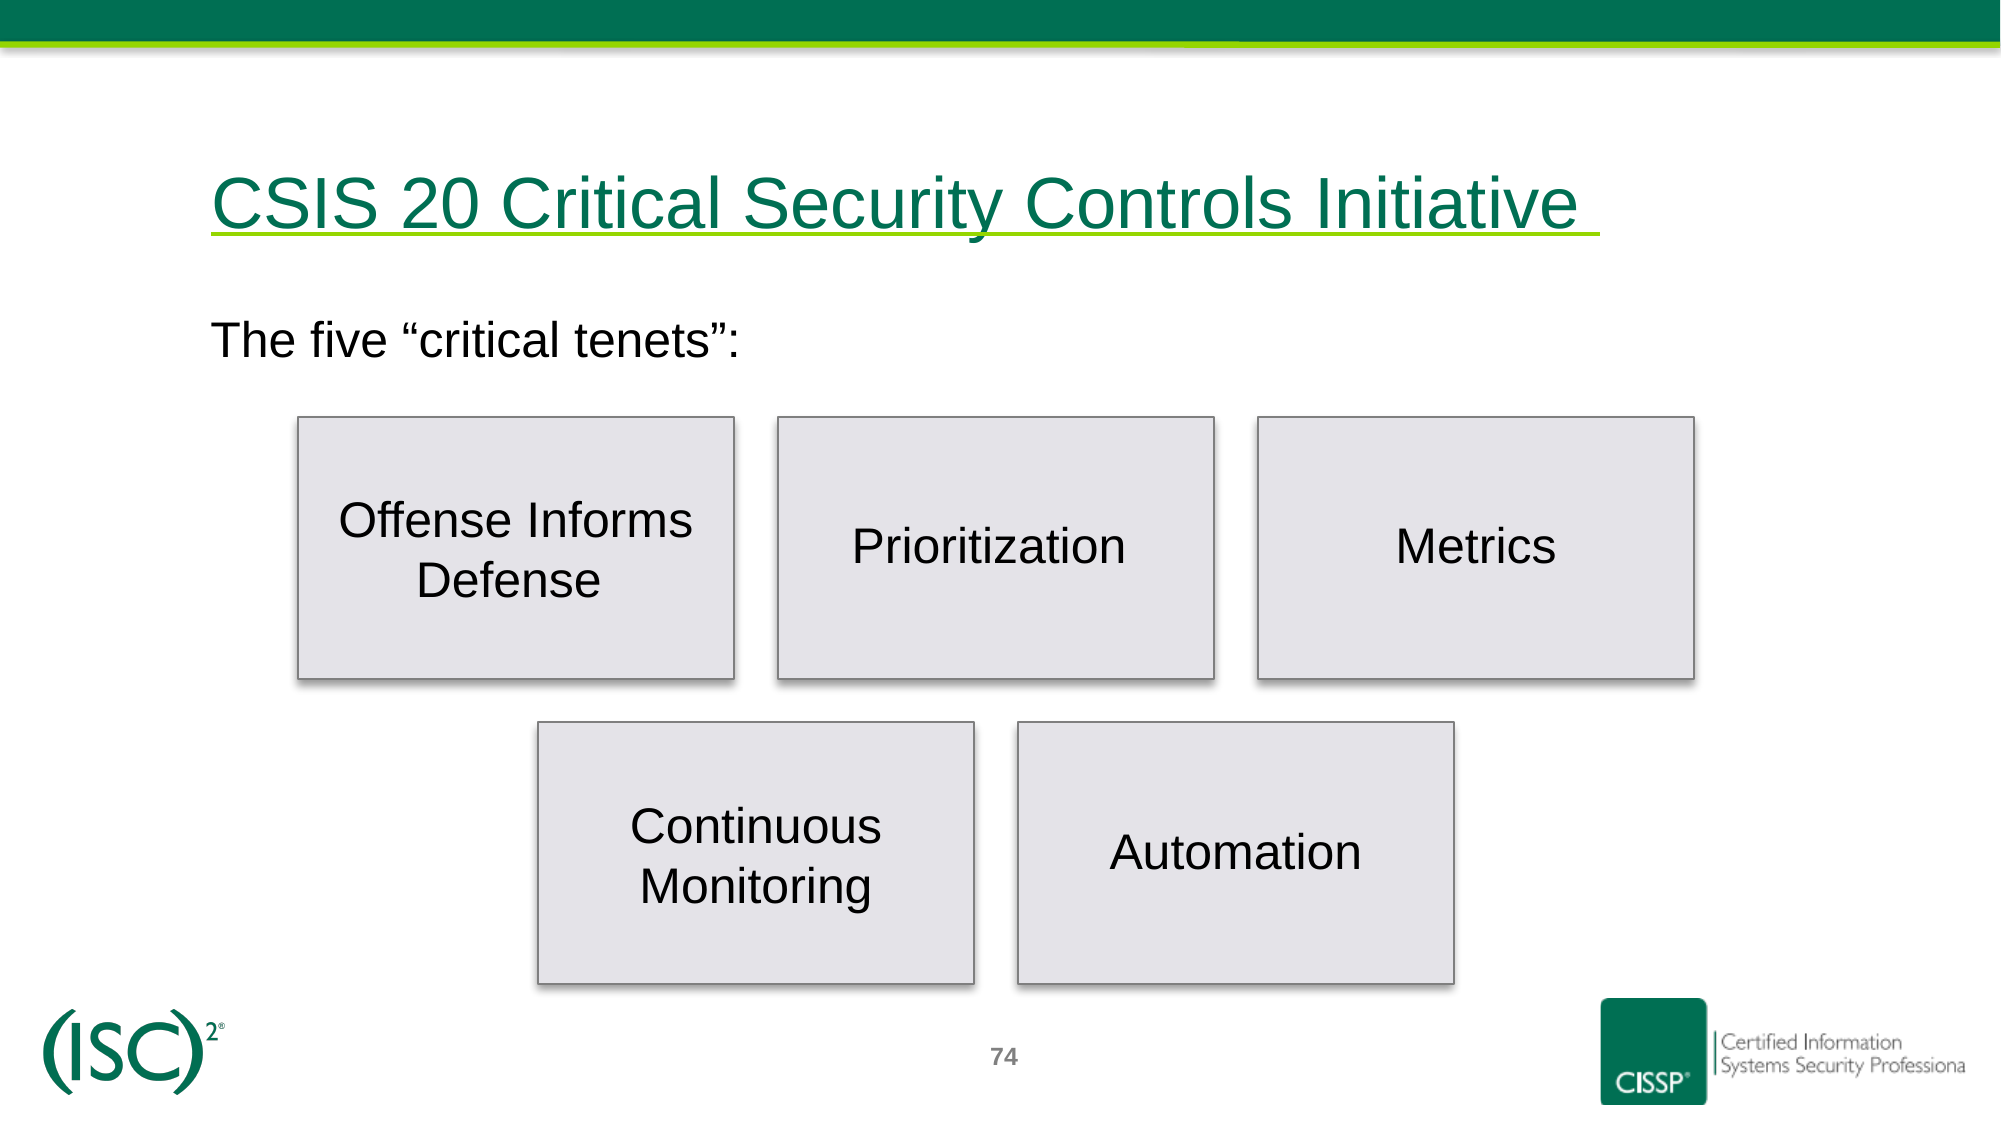

# CSIS 20 Critical Security Controls Initiative
The five “critical tenets”:

Offense Informs Defense

Prioritization

Metrics

Continuous Monitoring

Automation